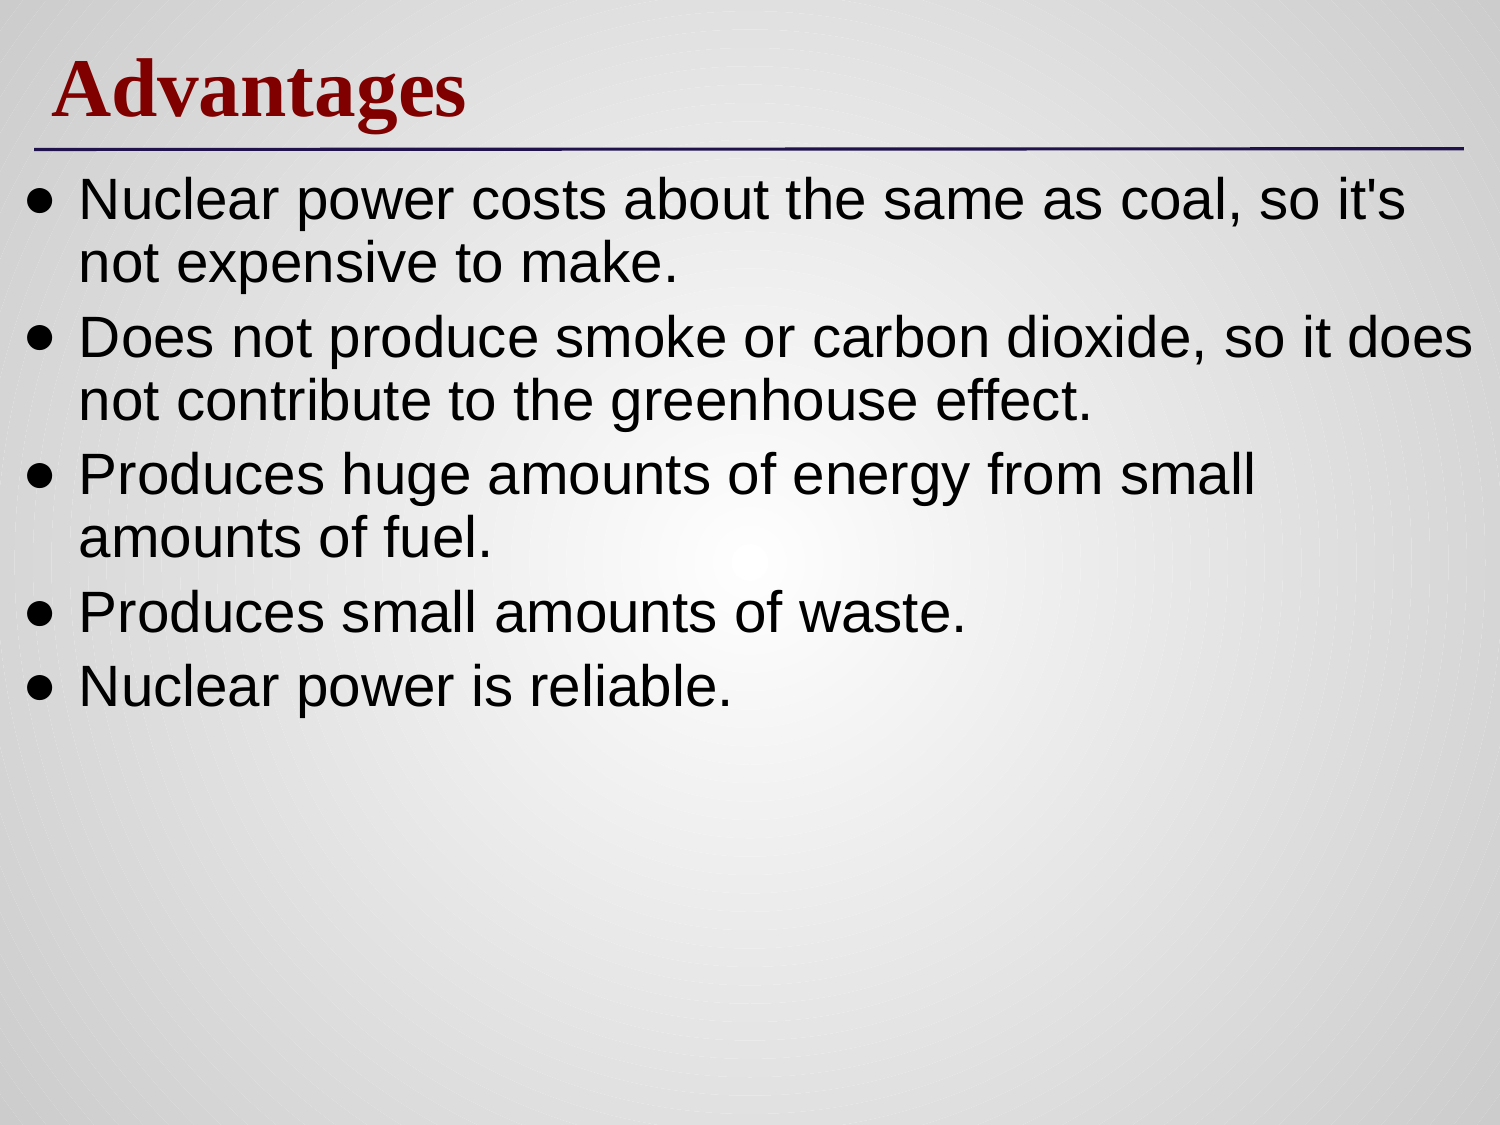

# Advantages
Nuclear power costs about the same as coal, so it's not expensive to make.
Does not produce smoke or carbon dioxide, so it does not contribute to the greenhouse effect.
Produces huge amounts of energy from small amounts of fuel.
Produces small amounts of waste.
Nuclear power is reliable.